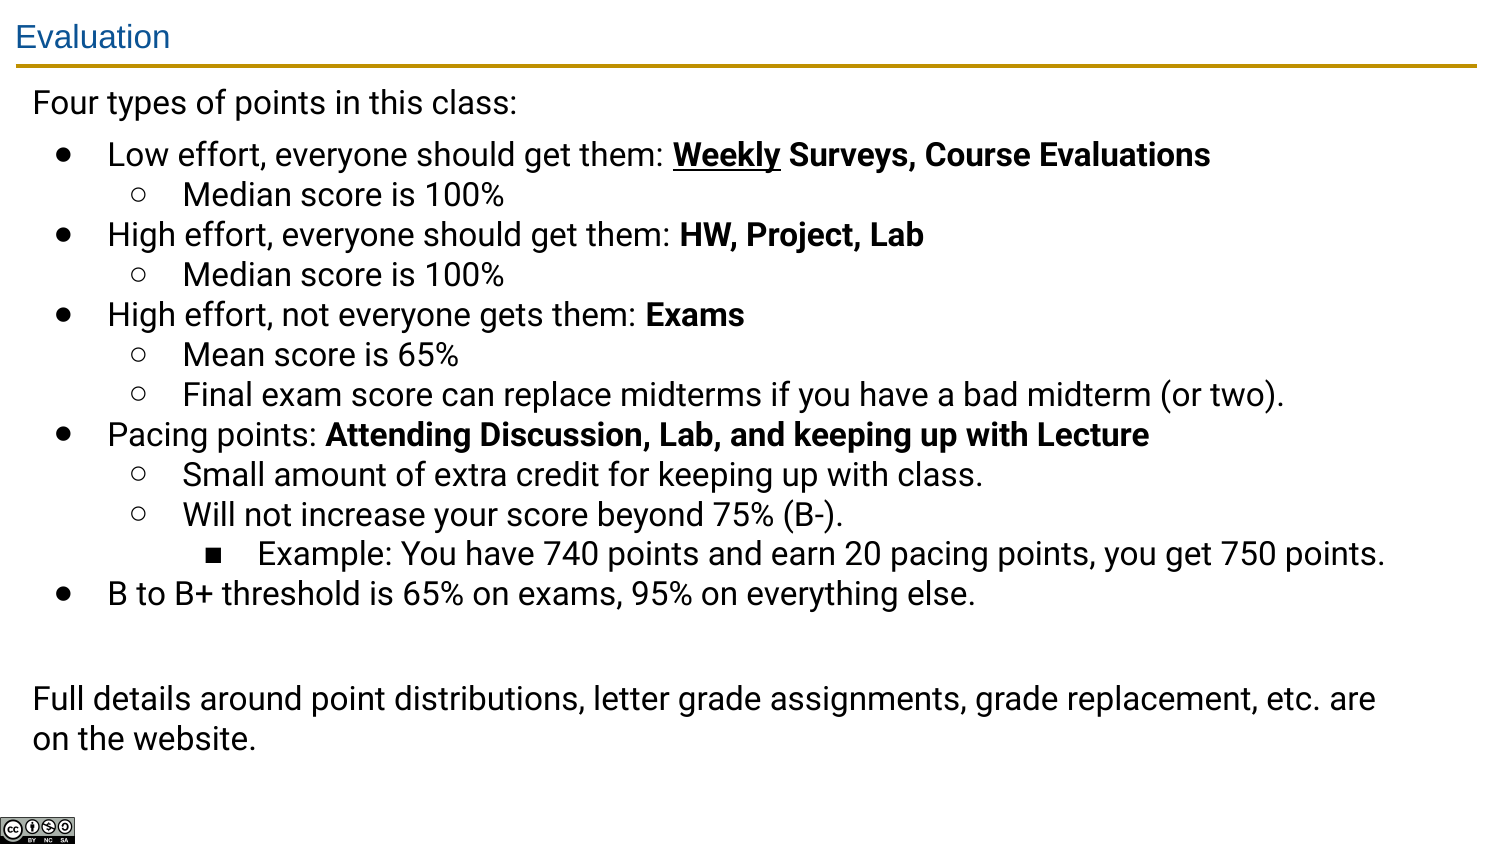

# Evaluation
Four types of points in this class:
Low effort, everyone should get them: Weekly Surveys, Course Evaluations
Median score is 100%
High effort, everyone should get them: HW, Project, Lab
Median score is 100%
High effort, not everyone gets them: Exams
Mean score is 65%
Final exam score can replace midterms if you have a bad midterm (or two).
Pacing points: Attending Discussion, Lab, and keeping up with Lecture
Small amount of extra credit for keeping up with class.
Will not increase your score beyond 75% (B-).
Example: You have 740 points and earn 20 pacing points, you get 750 points.
B to B+ threshold is 65% on exams, 95% on everything else.

Full details around point distributions, letter grade assignments, grade replacement, etc. are on the website.